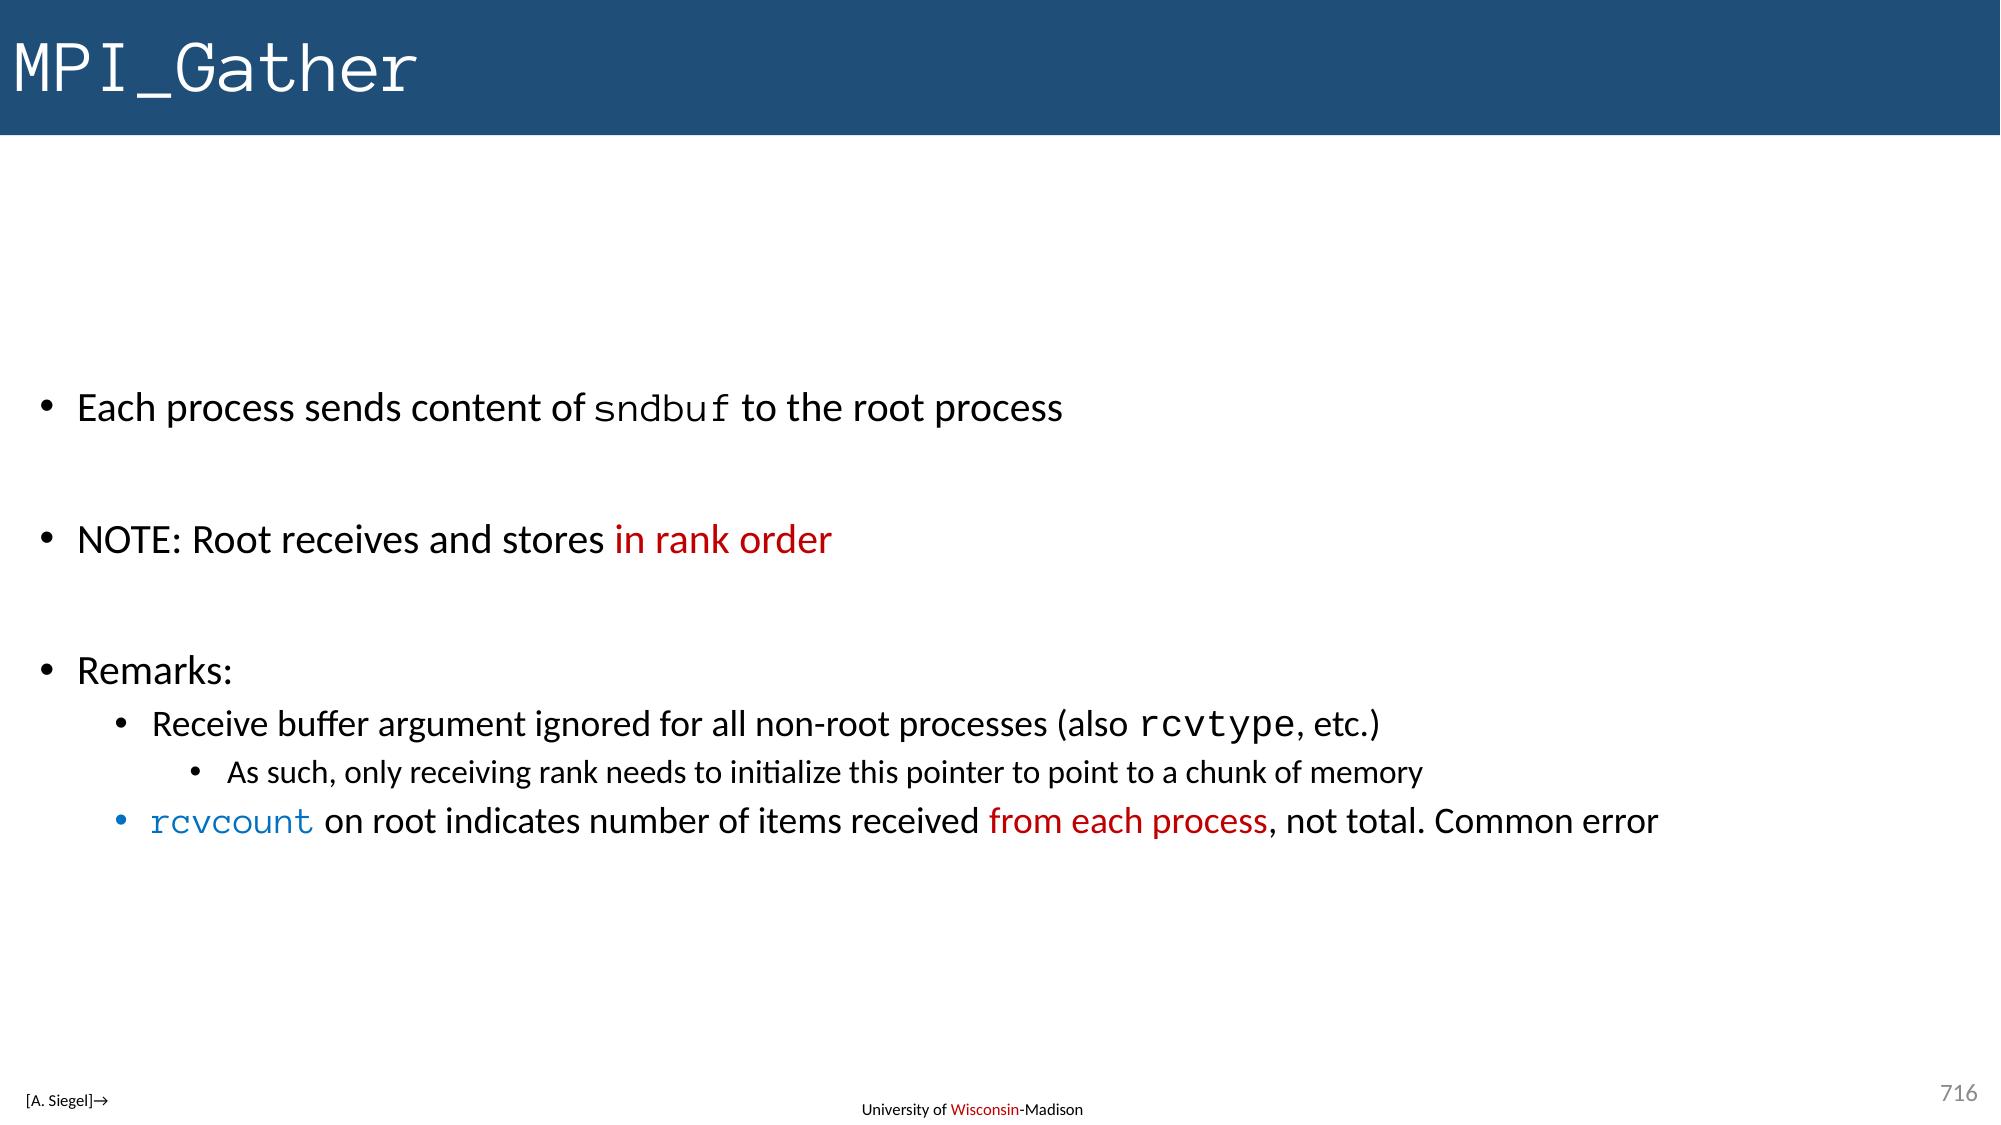

# MPI_Gather

Each process sends content of sndbuf to the root process

NOTE: Root receives and stores in rank order

Remarks:
Receive buffer argument ignored for all non-root processes (also rcvtype, etc.)
As such, only receiving rank needs to initialize this pointer to point to a chunk of memory
rcvcount on root indicates number of items received from each process, not total. Common error

716
[A. Siegel]→